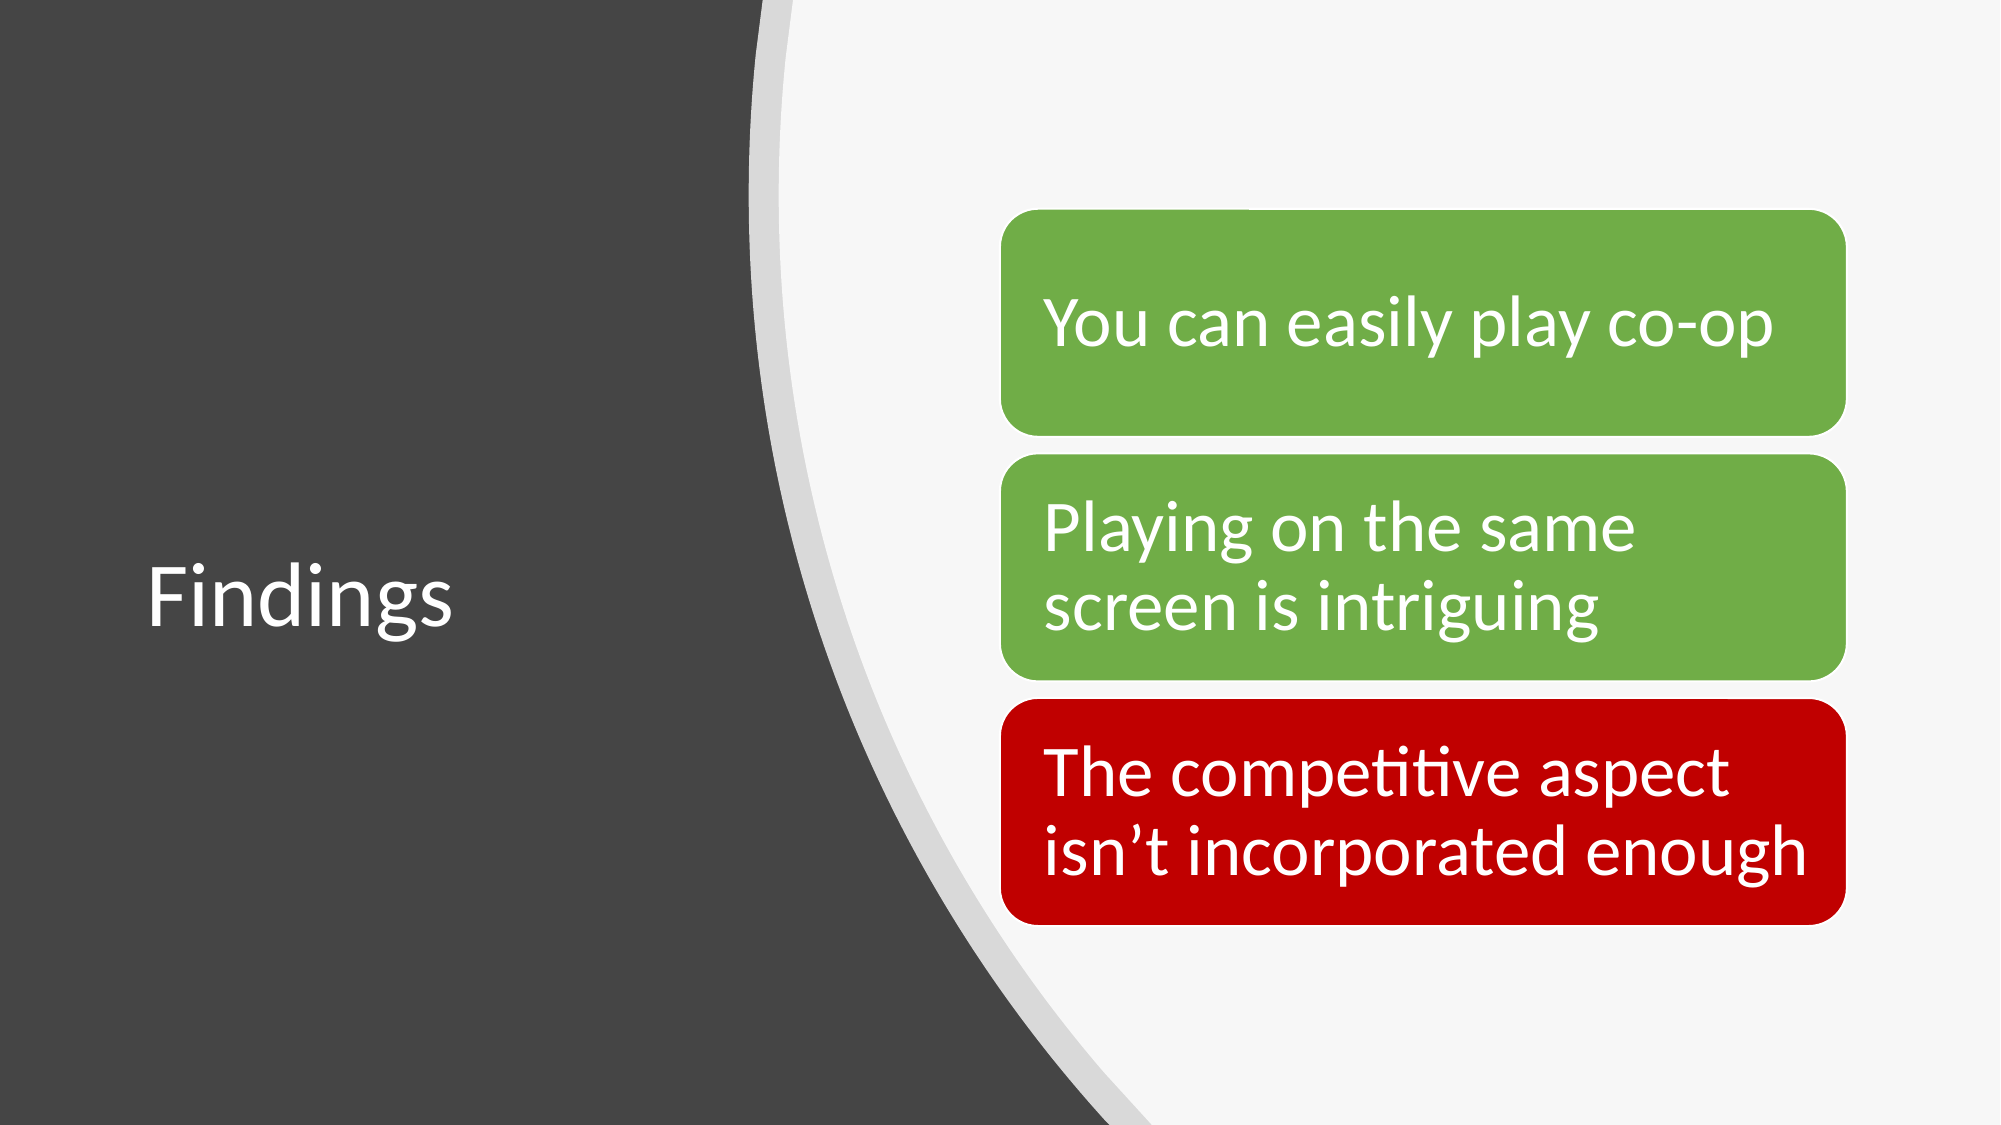

You can easily play co-op
Playing on the same screen is intriguing
The competitive aspect isn’t incorporated enough
# Findings